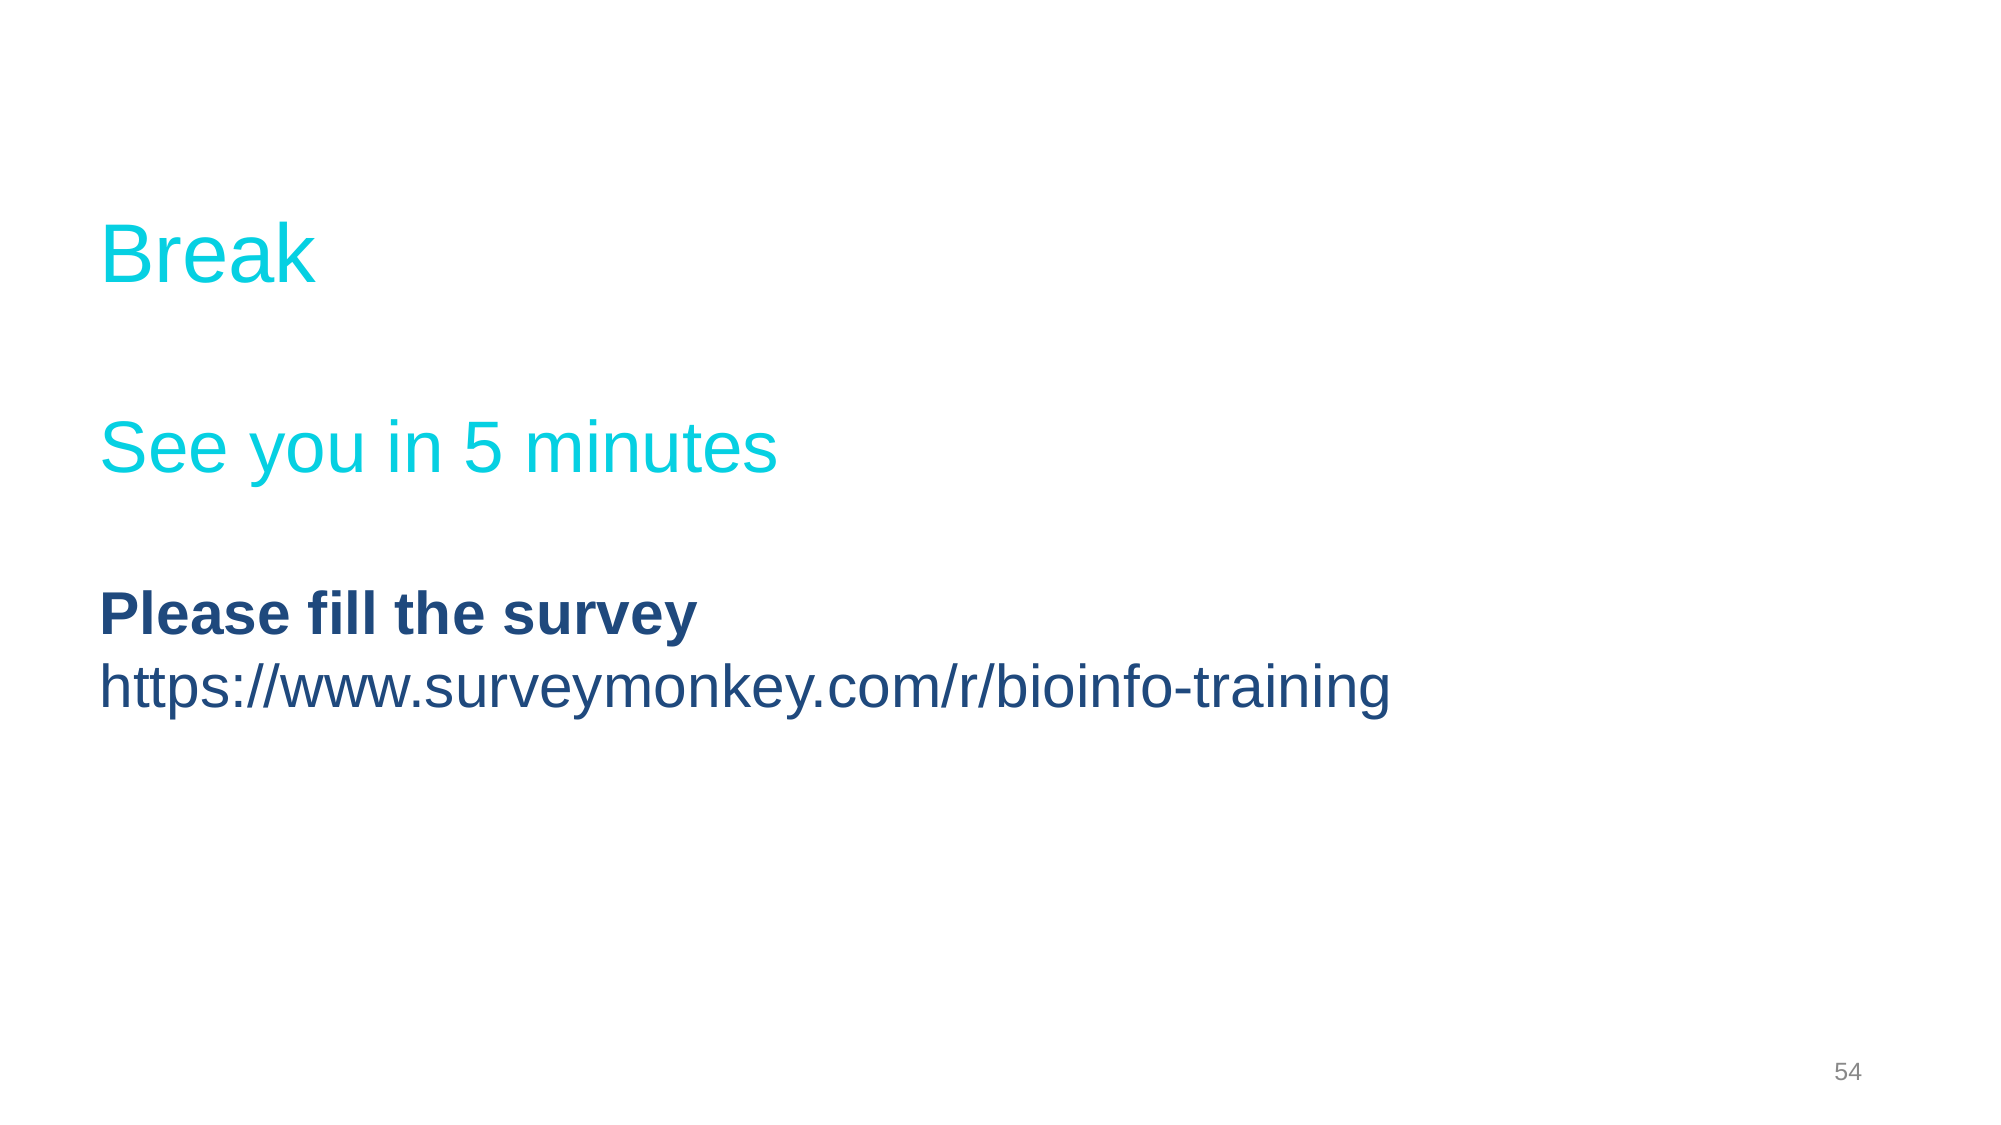

# Break

See you in 5 minutes

Please fill the survey
https://www.surveymonkey.com/r/bioinfo-training

54